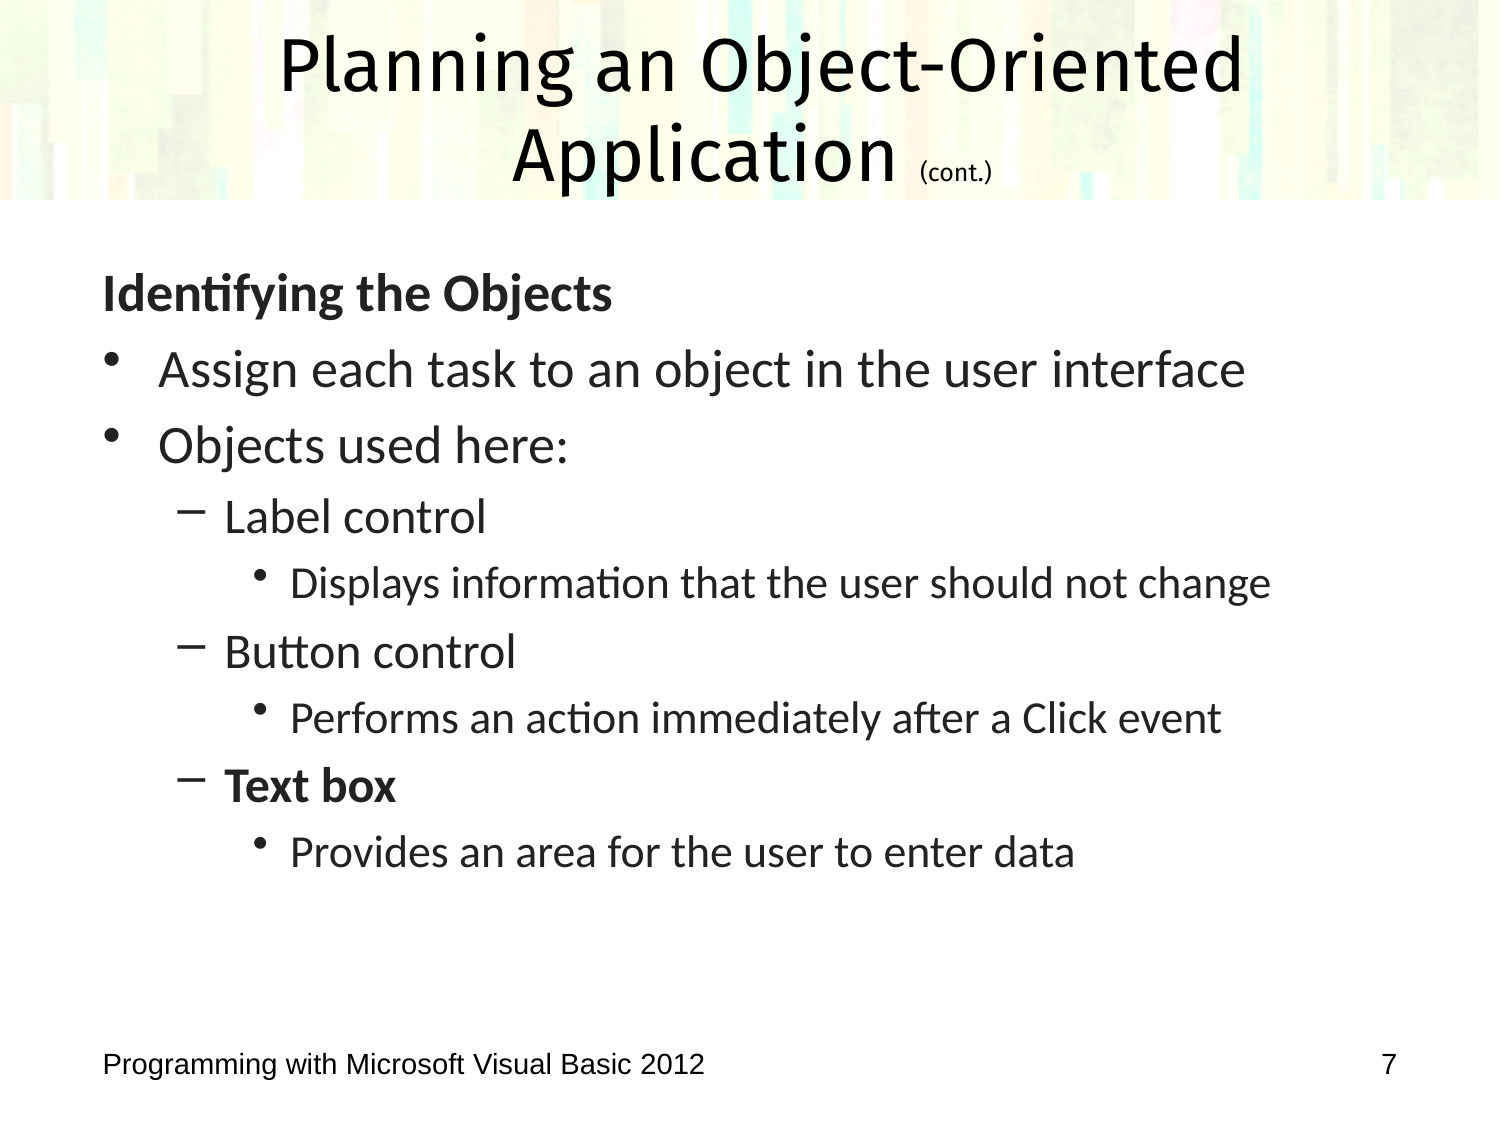

# Planning an Object-Oriented Application (cont.)
Identifying the Objects
Assign each task to an object in the user interface
Objects used here:
Label control
Displays information that the user should not change
Button control
Performs an action immediately after a Click event
Text box
Provides an area for the user to enter data

Programming with Microsoft Visual Basic 2012
7